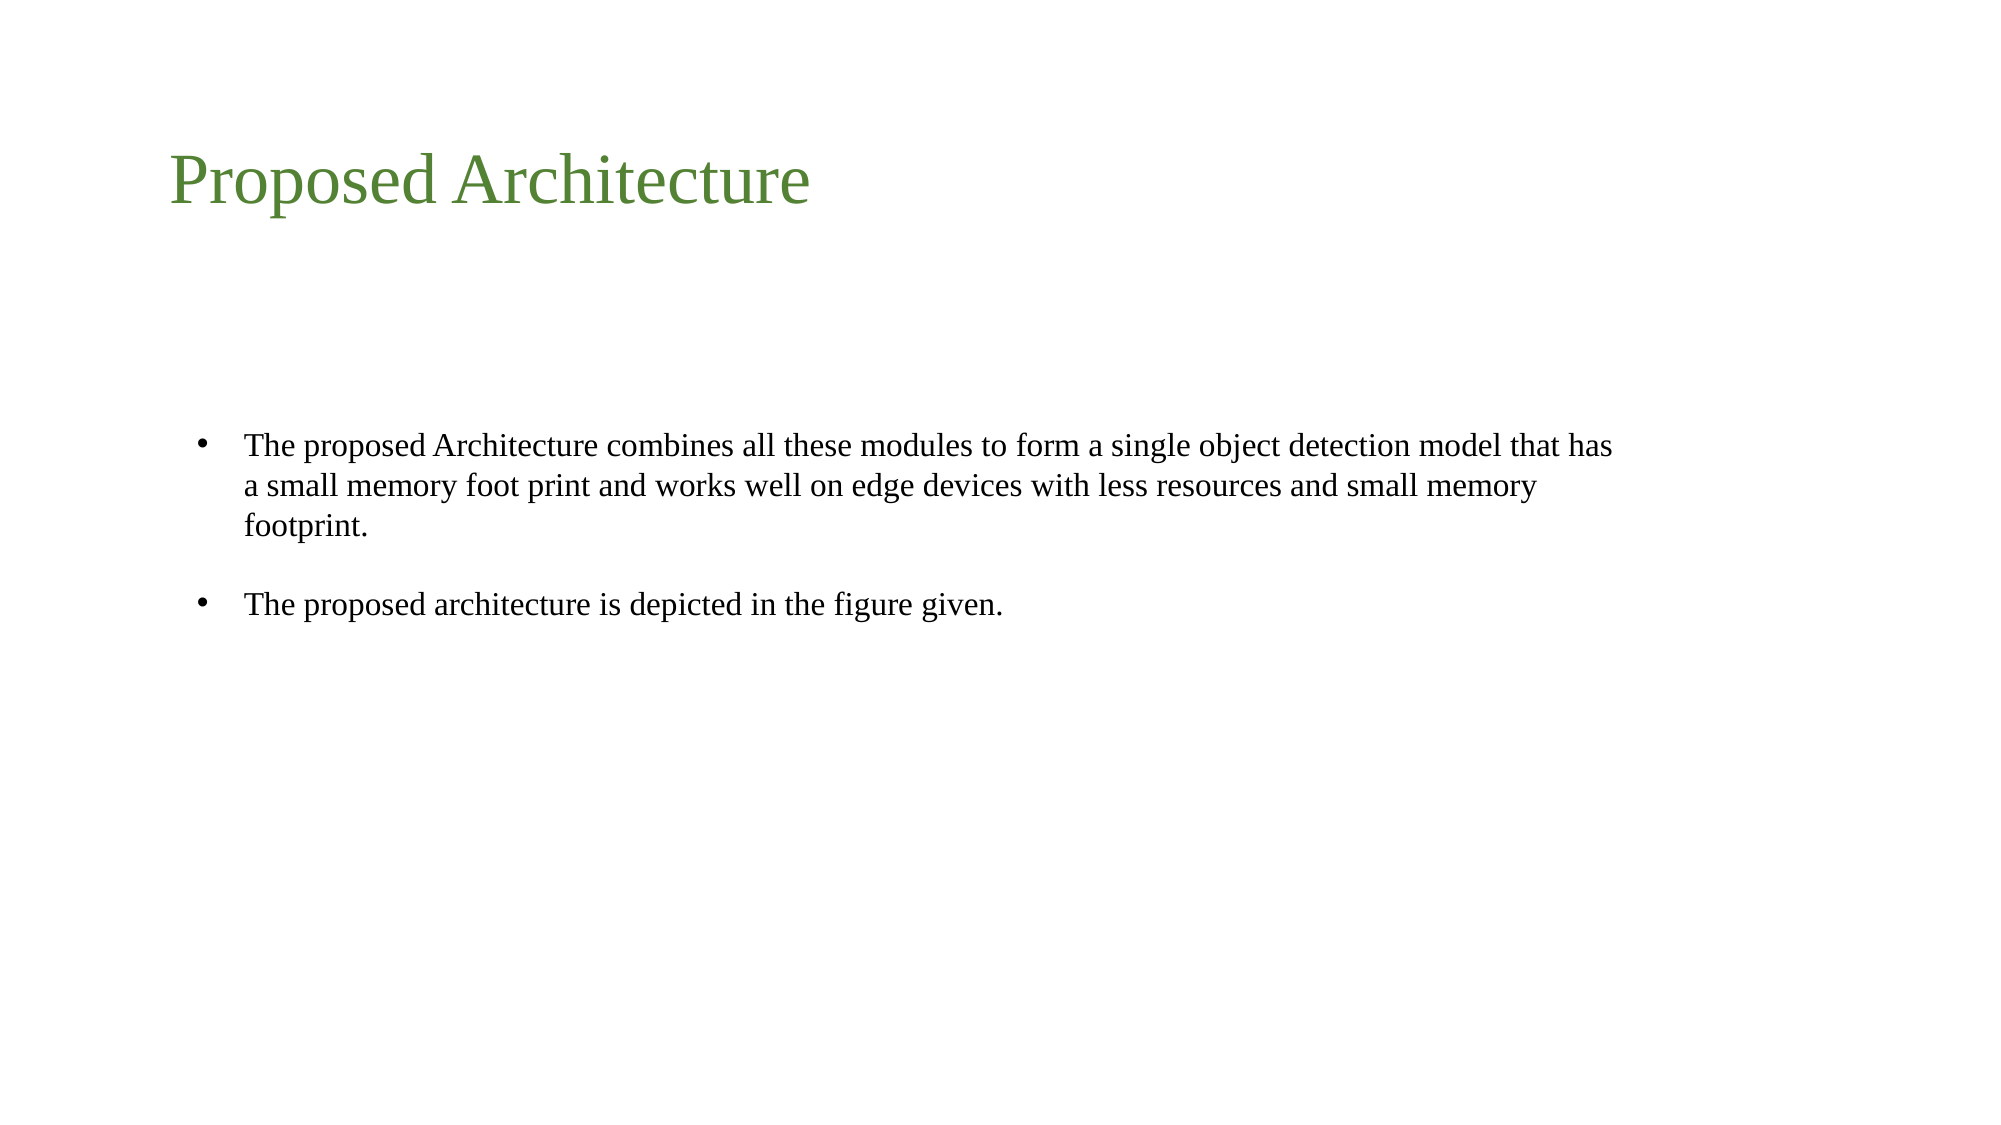

# Proposed Architecture
The proposed Architecture combines all these modules to form a single object detection model that has a small memory foot print and works well on edge devices with less resources and small memory footprint.

The proposed architecture is depicted in the figure given.